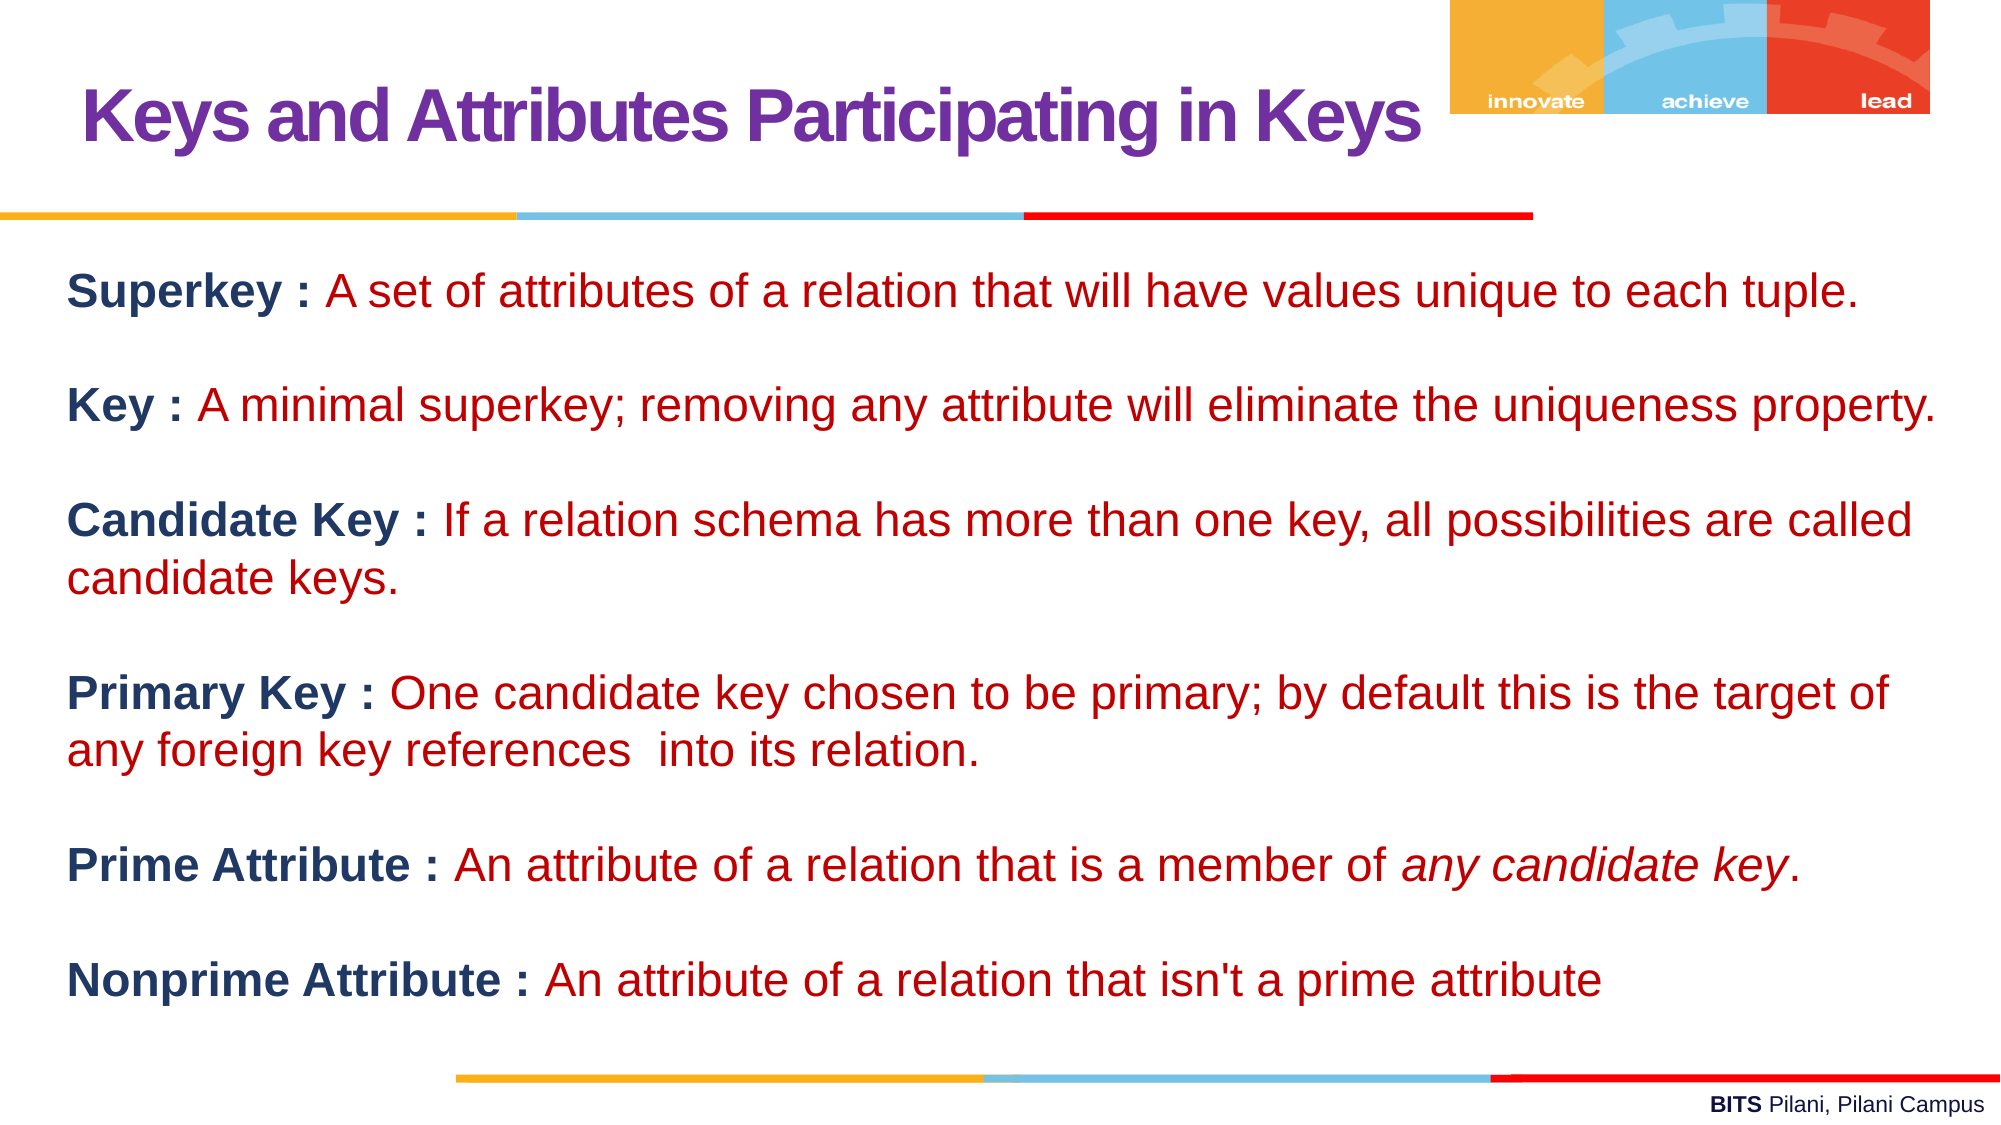

Keys and Attributes Participating in Keys
Superkey : A set of attributes of a relation that will have values unique to each tuple.

Key : A minimal superkey; removing any attribute will eliminate the uniqueness property.

Candidate Key : If a relation schema has more than one key, all possibilities are called candidate keys.

Primary Key : One candidate key chosen to be primary; by default this is the target of any foreign key references  into its relation.

Prime Attribute : An attribute of a relation that is a member of any candidate key.

Nonprime Attribute : An attribute of a relation that isn't a prime attribute